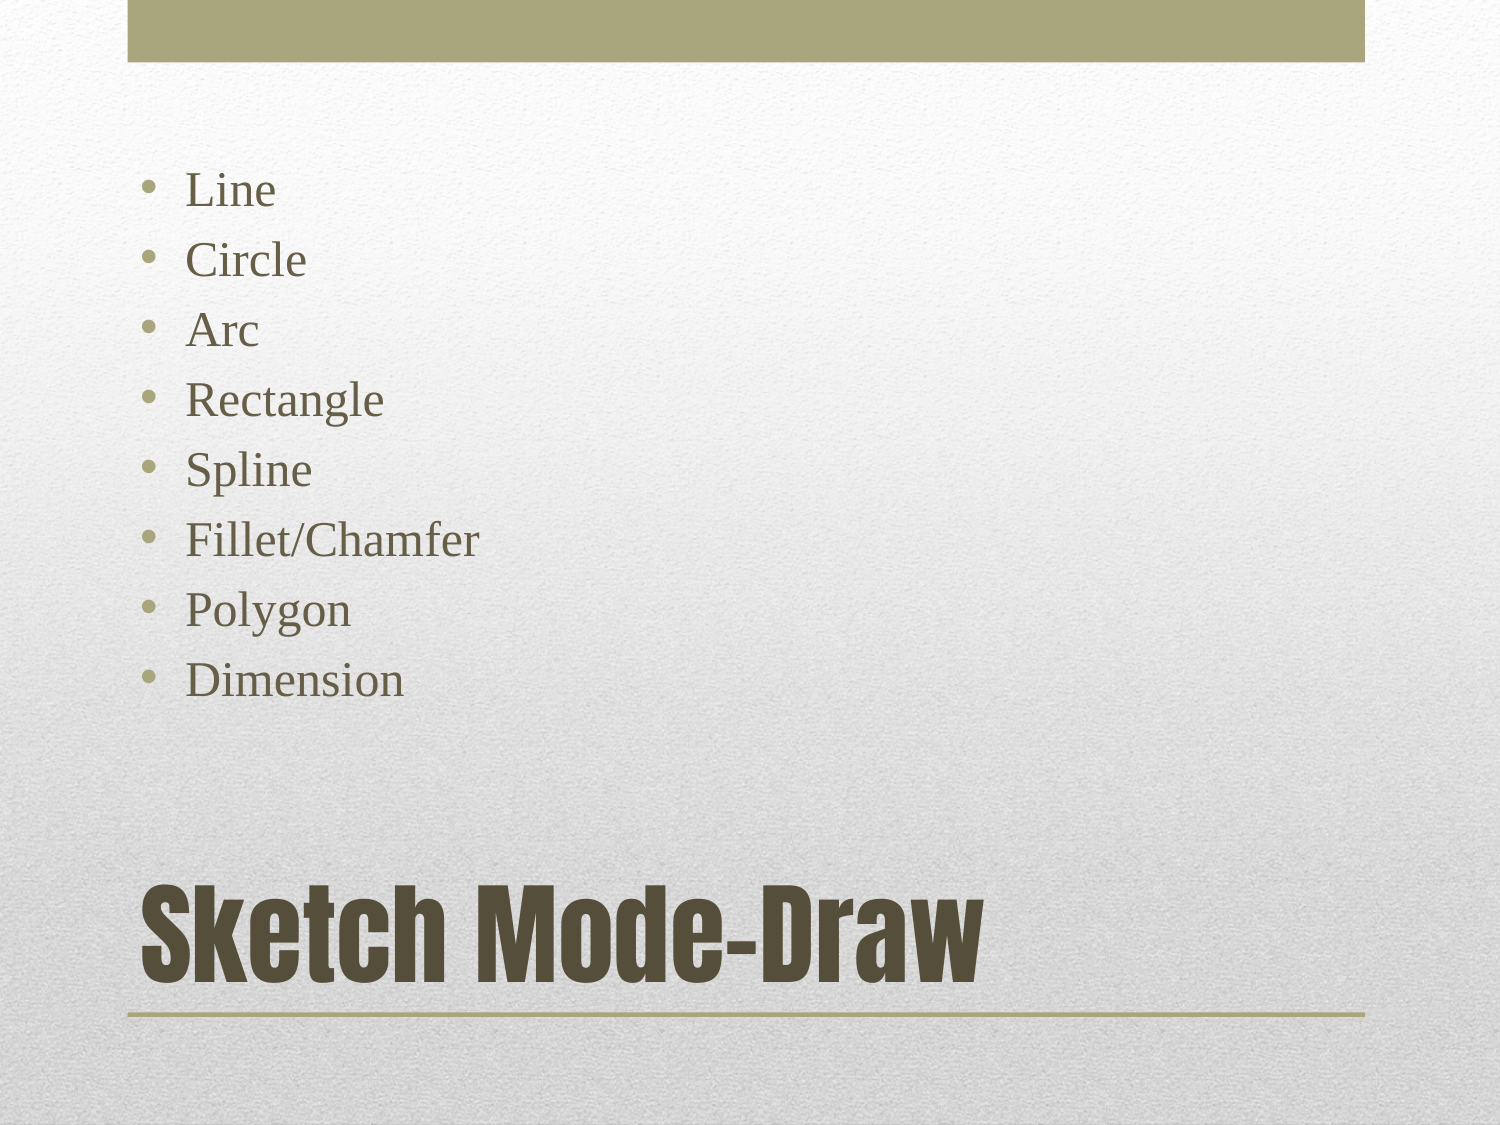

Line
Circle
Arc
Rectangle
Spline
Fillet/Chamfer
Polygon
Dimension
# Sketch Mode-Draw